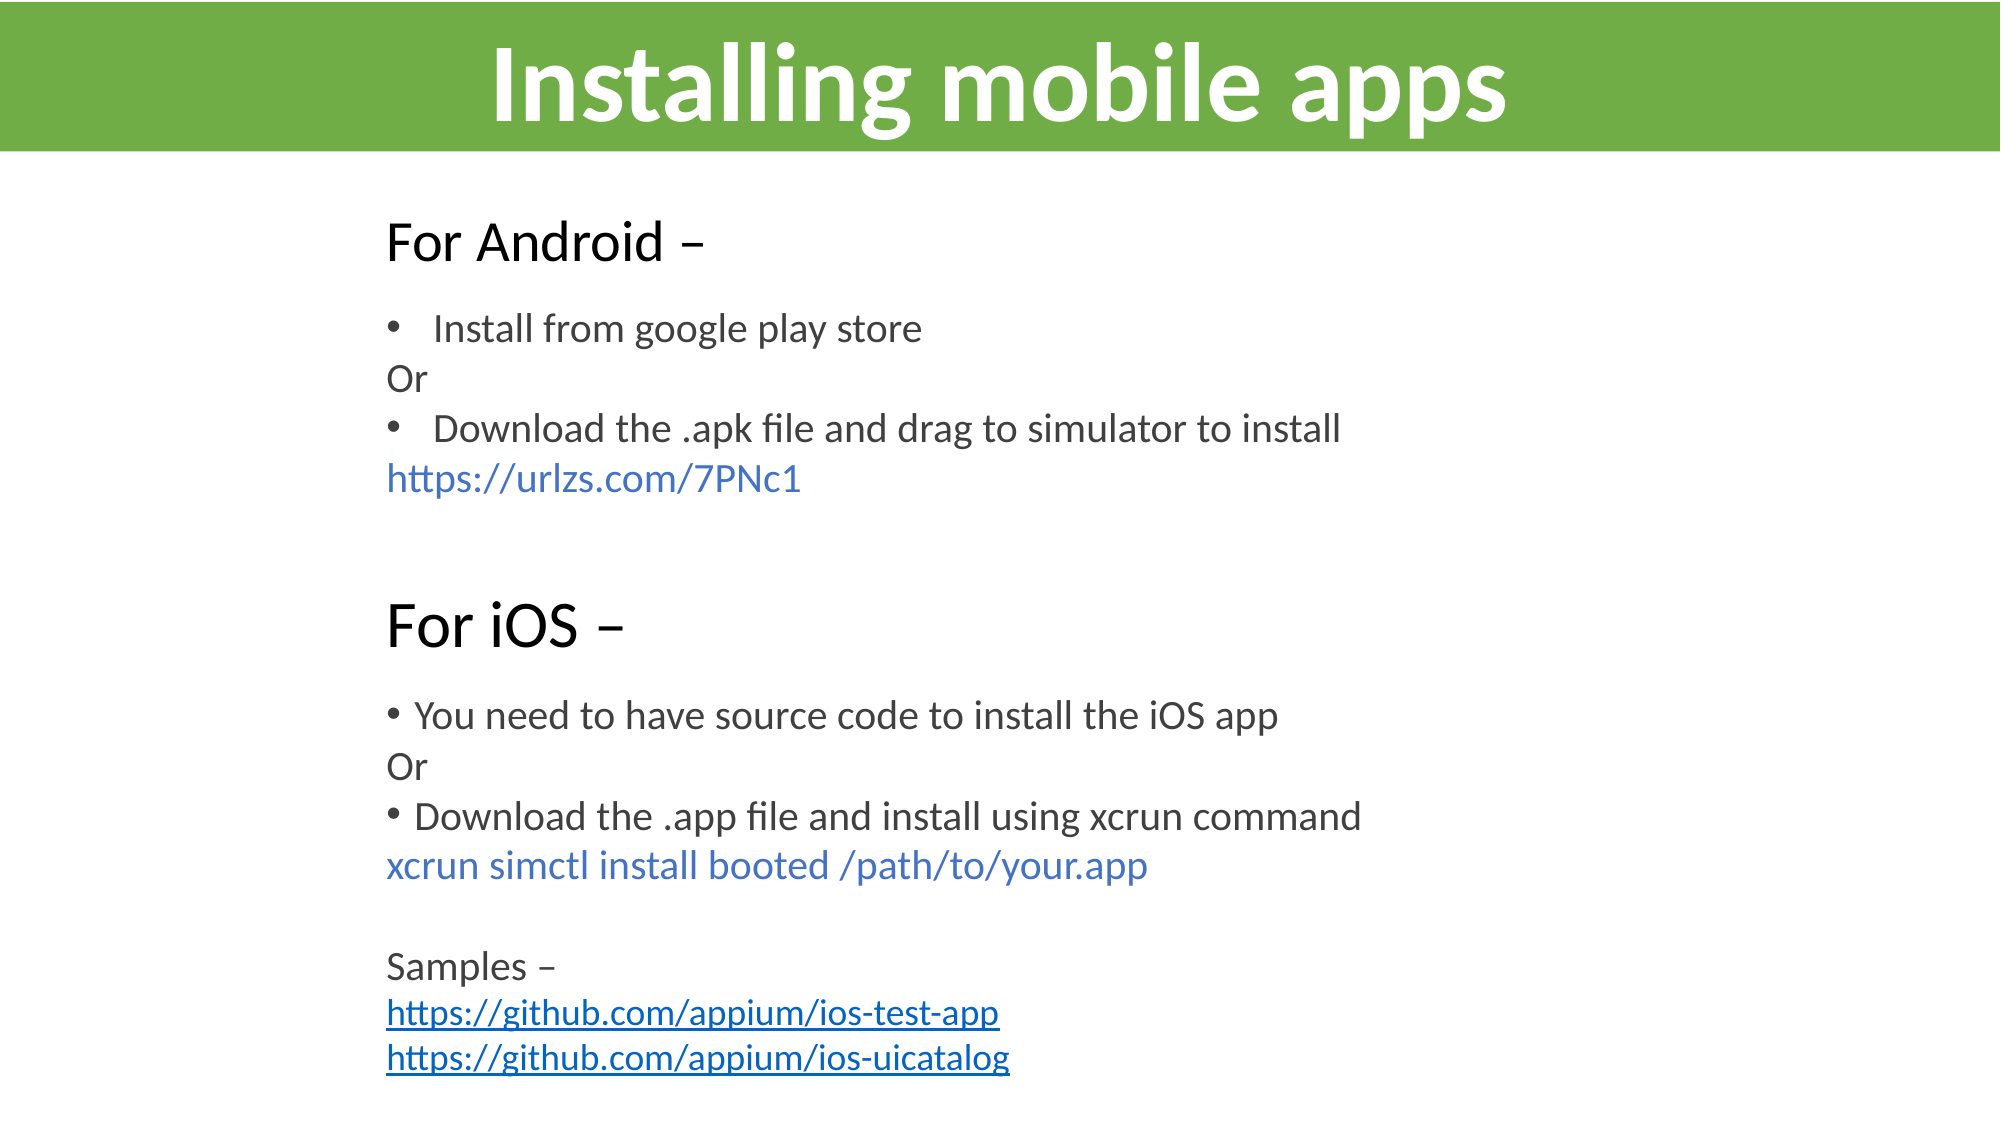

Installing mobile apps
Java modifiers
For Android –

Install from google play store
Or
Download the .apk file and drag to simulator to install
https://urlzs.com/7PNc1

For iOS –

You need to have source code to install the iOS app
Or
Download the .app file and install using xcrun command
xcrun simctl install booted /path/to/your.app

Samples –
https://github.com/appium/ios-test-app
https://github.com/appium/ios-uicatalog